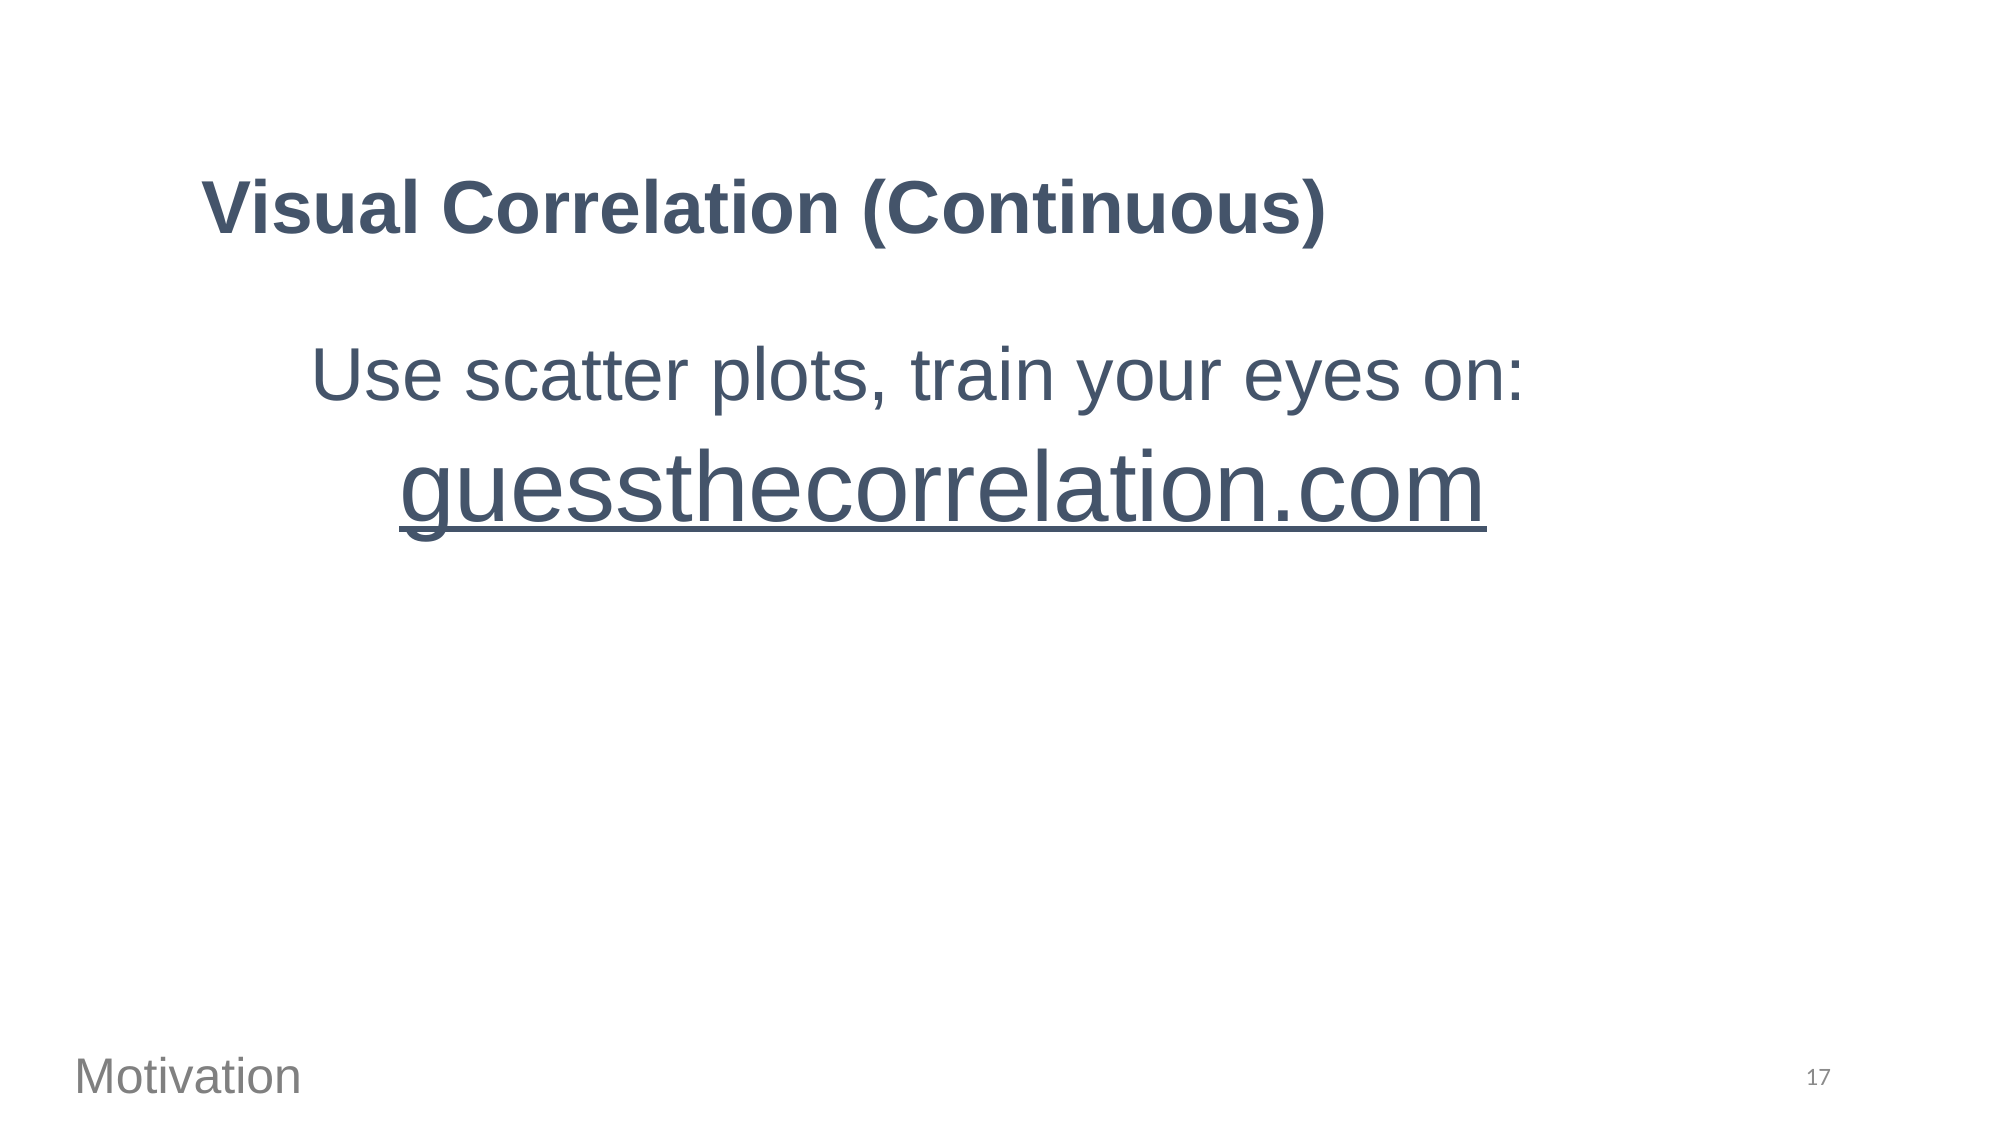

Visual Correlation (Continuous)

guessthecorrelation.com
Use scatter plots, train your eyes on:

Motivation
17